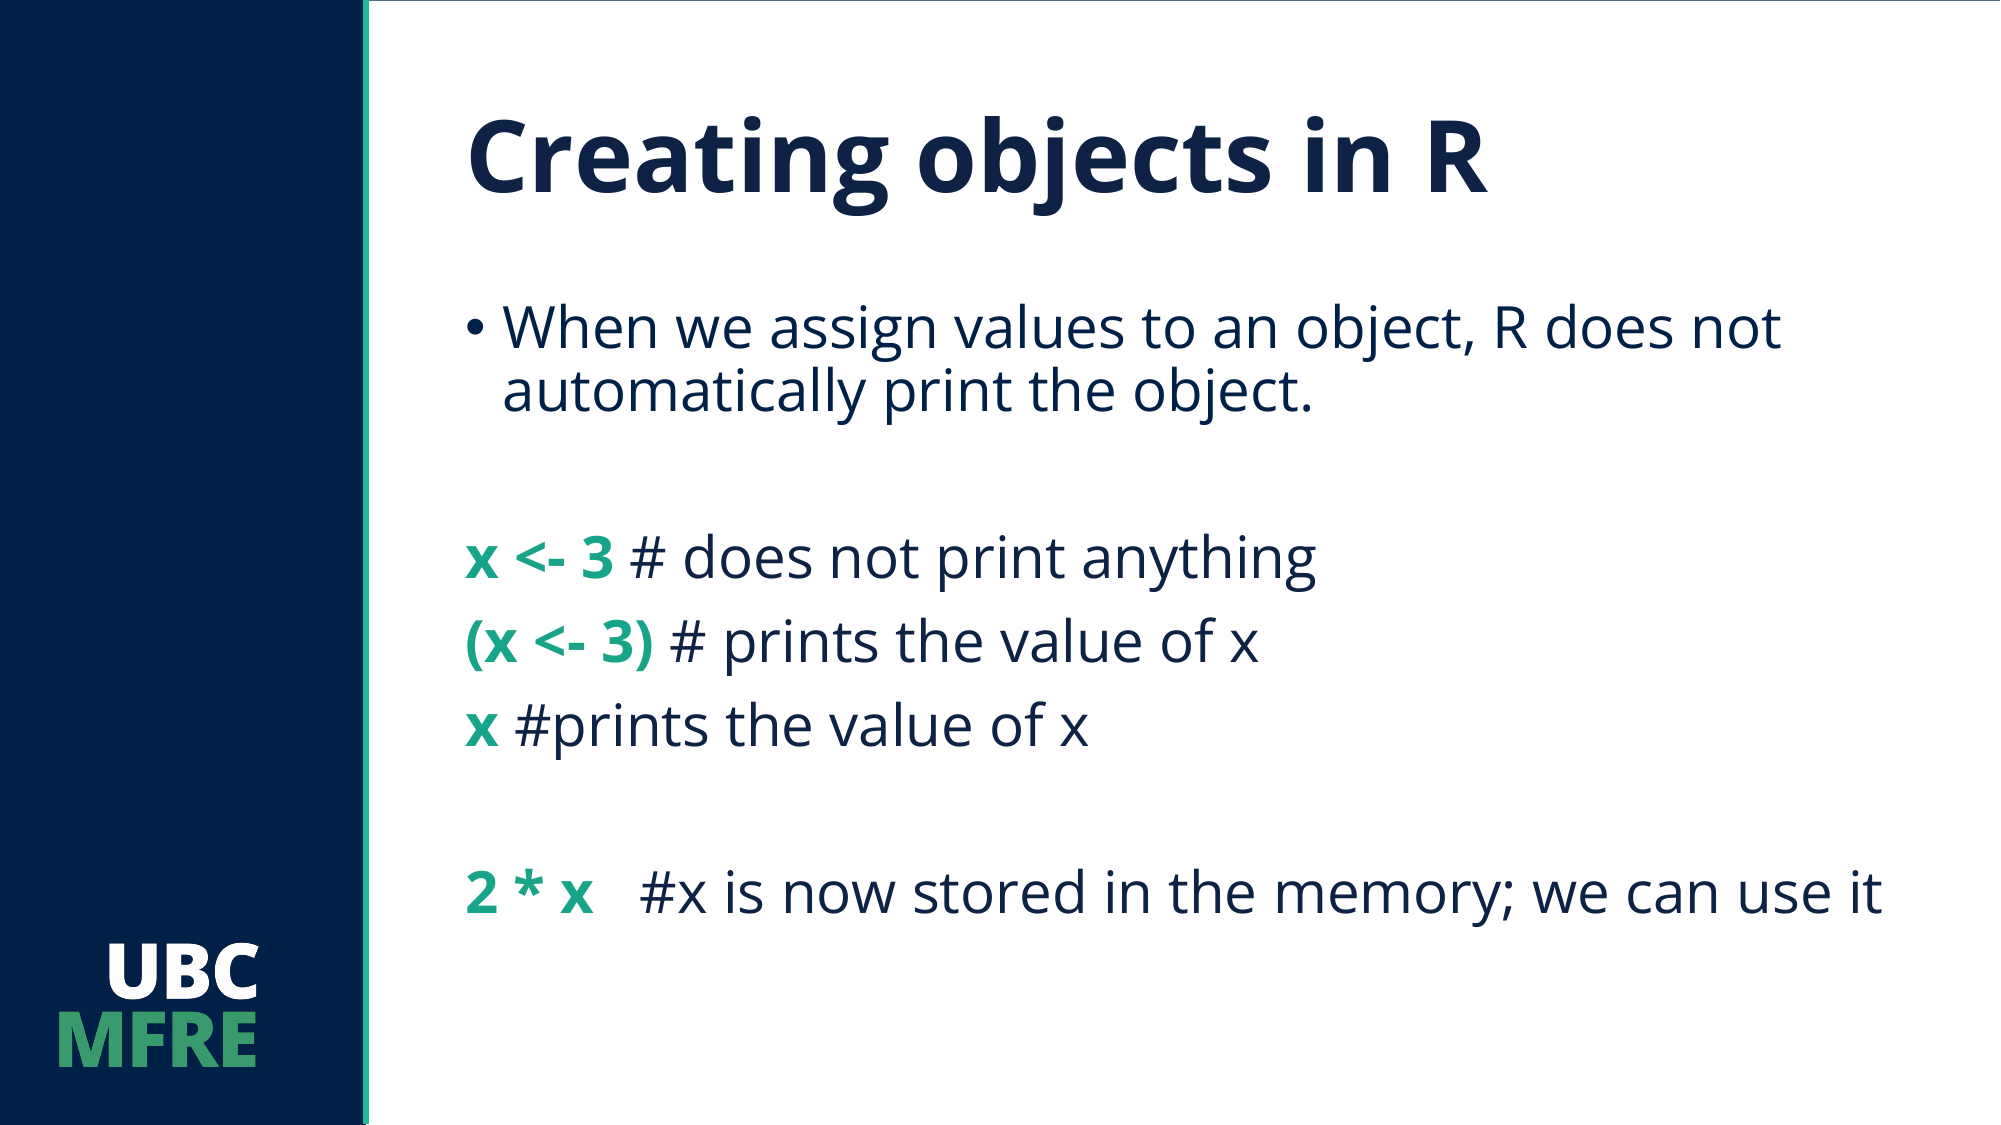

# Creating objects in R
When we assign values to an object, R does not automatically print the object.

x <- 3 # does not print anything
(x <- 3) # prints the value of x
x #prints the value of x

2 * x   #x is now stored in the memory; we can use it